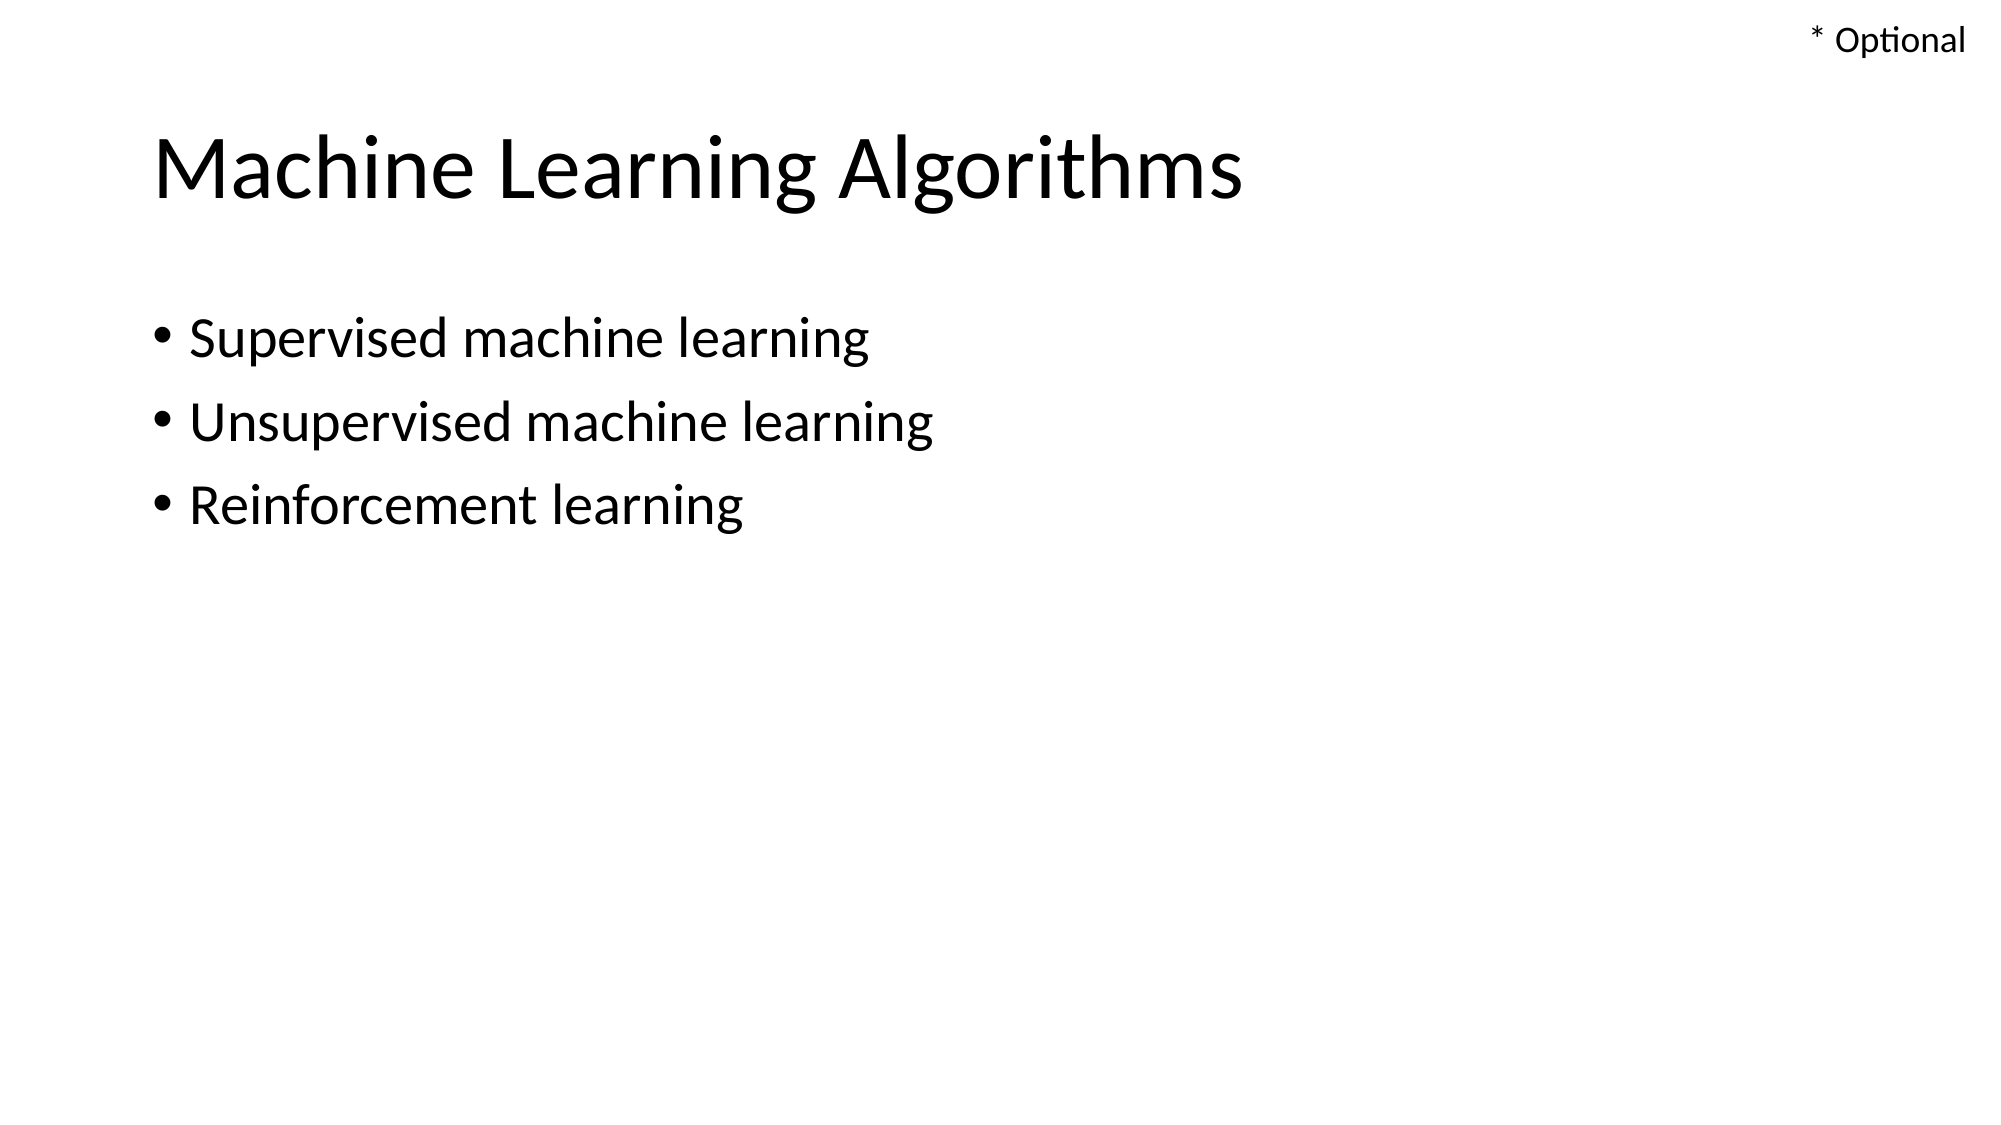

* Optional
# Machine Learning Algorithms
Supervised machine learning
Unsupervised machine learning
Reinforcement learning